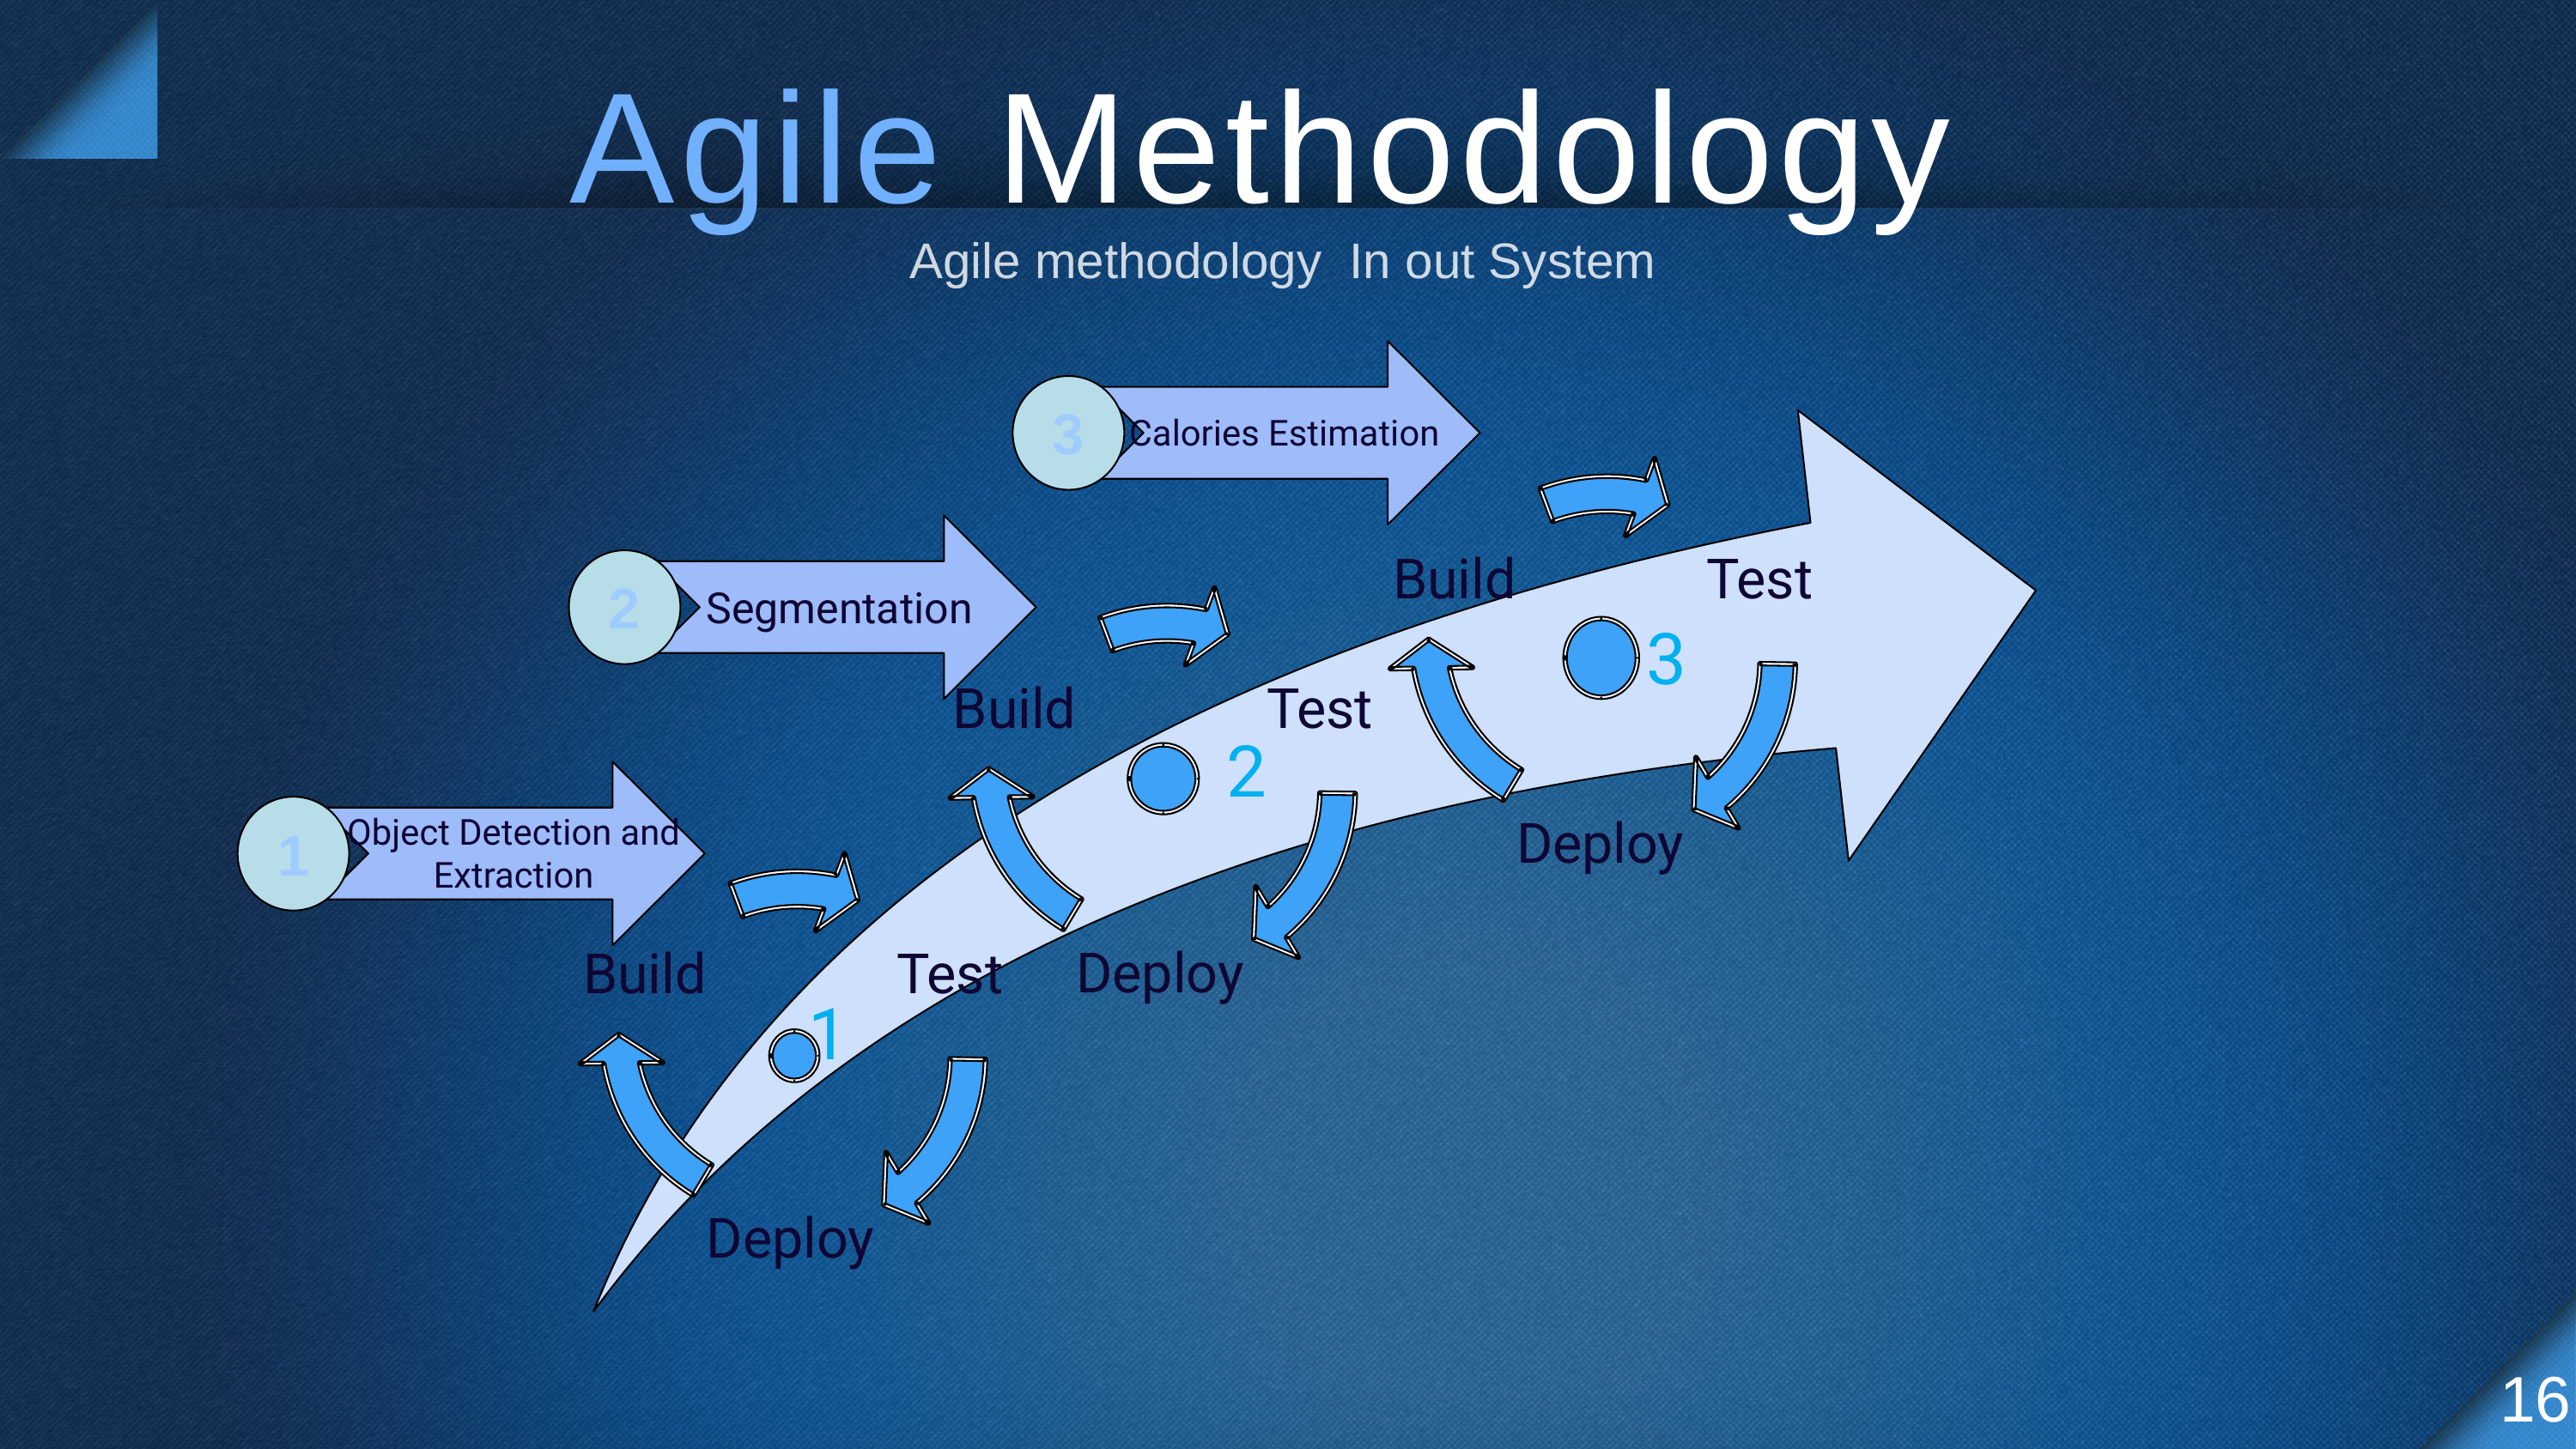

Agile Methodology
Agile methodology  In out System
Calories Estimation

3

Build

Test
Segmentation

2

Build

Test
3
2

Deploy
Object Detection and Extraction

1

Deploy

Build

Test
1

Deploy

16